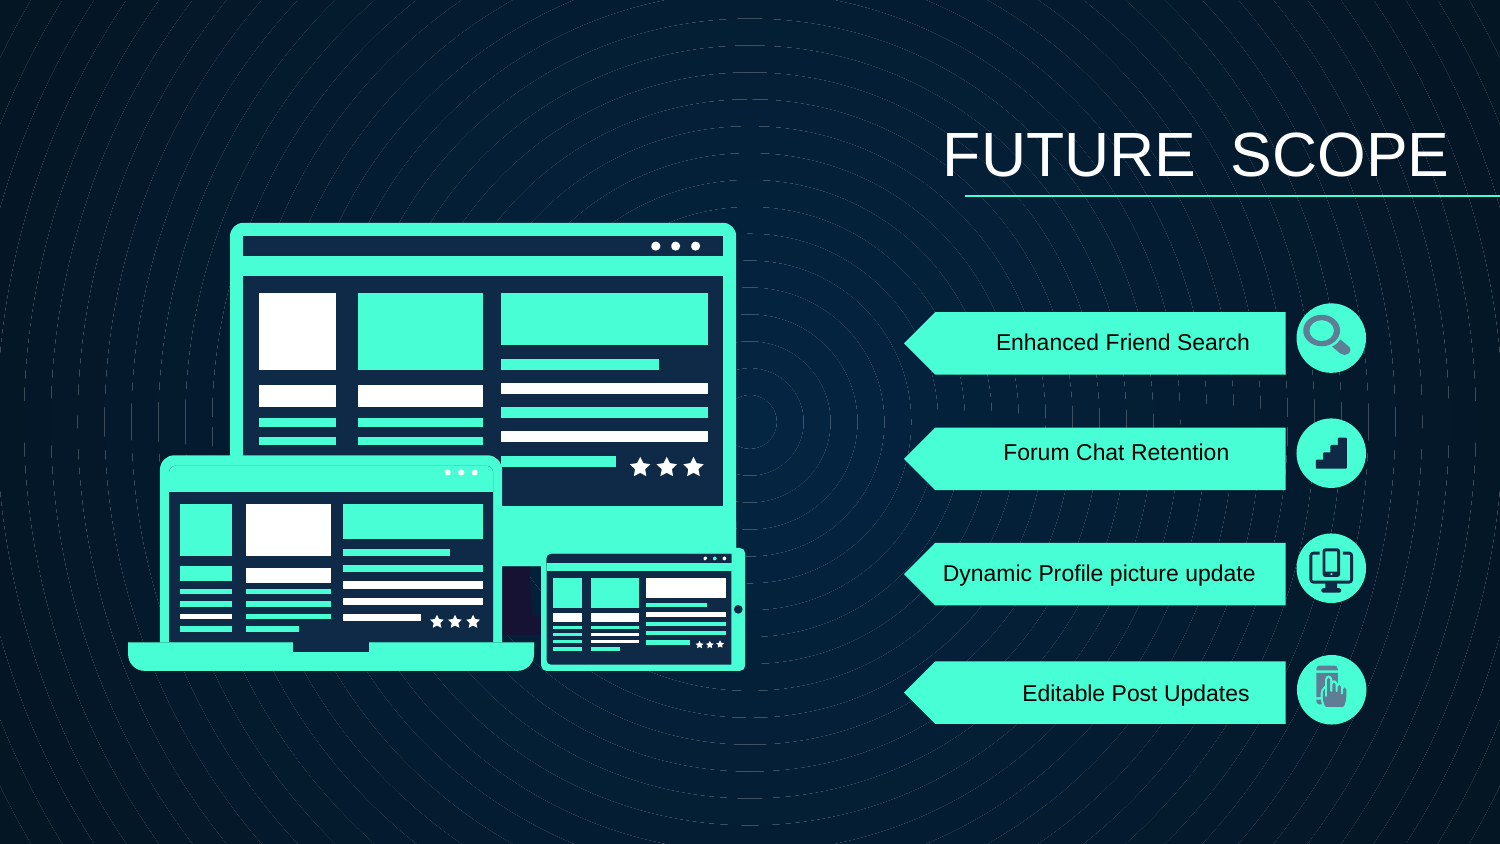

FUTURE  SCOPE

# Enhanced Friend Search

Forum Chat Retention

Dynamic Profile picture update

Editable Post Updates